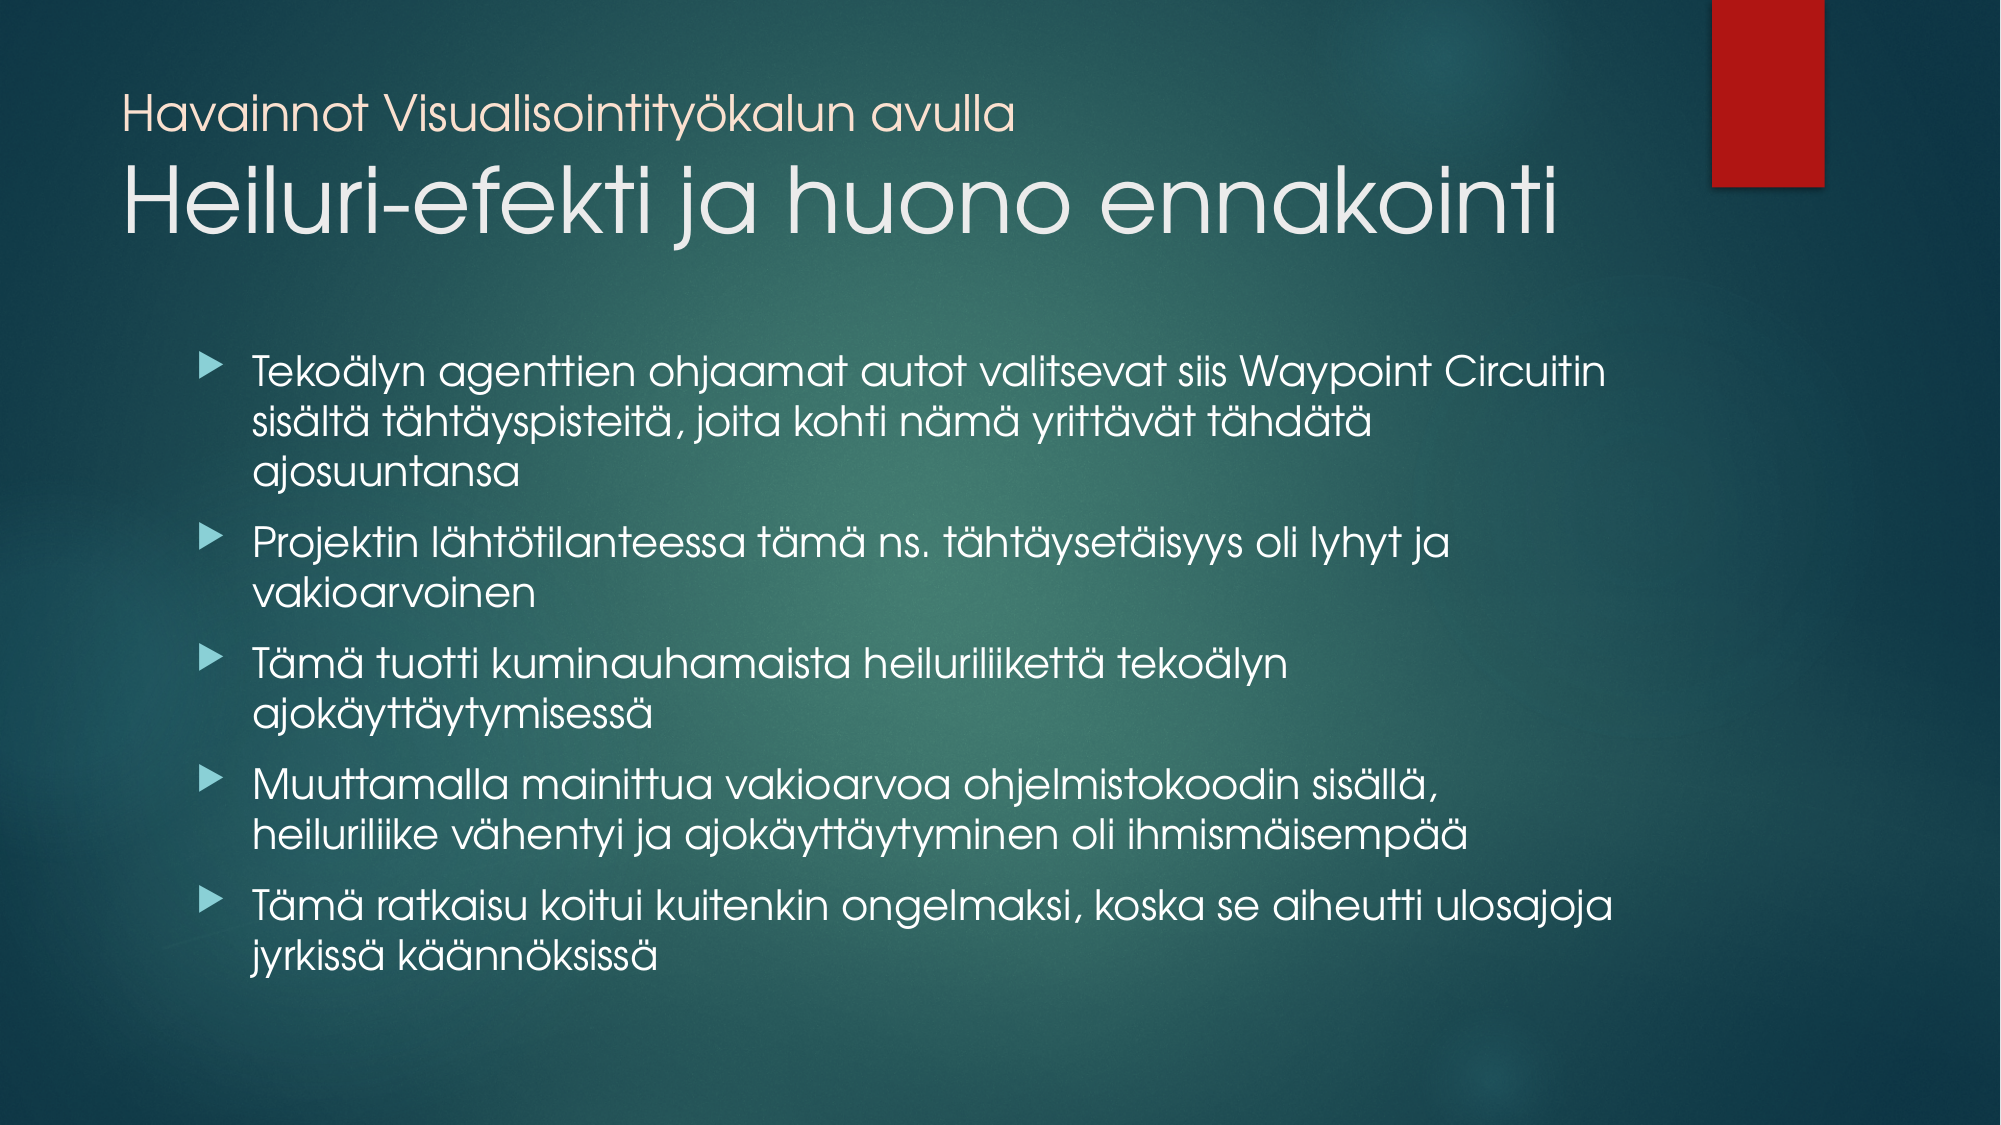

# Havainnot Visualisointityökalun avulla Heiluri-efekti ja huono ennakointi
Tekoälyn agenttien ohjaamat autot valitsevat siis Waypoint Circuitin sisältä tähtäyspisteitä, joita kohti nämä yrittävät tähdätä ajosuuntansa
Projektin lähtötilanteessa tämä ns. tähtäysetäisyys oli lyhyt ja vakioarvoinen
Tämä tuotti kuminauhamaista heiluriliikettä tekoälyn ajokäyttäytymisessä
Muuttamalla mainittua vakioarvoa ohjelmistokoodin sisällä, heiluriliike vähentyi ja ajokäyttäytyminen oli ihmismäisempää
Tämä ratkaisu koitui kuitenkin ongelmaksi, koska se aiheutti ulosajoja jyrkissä käännöksissä